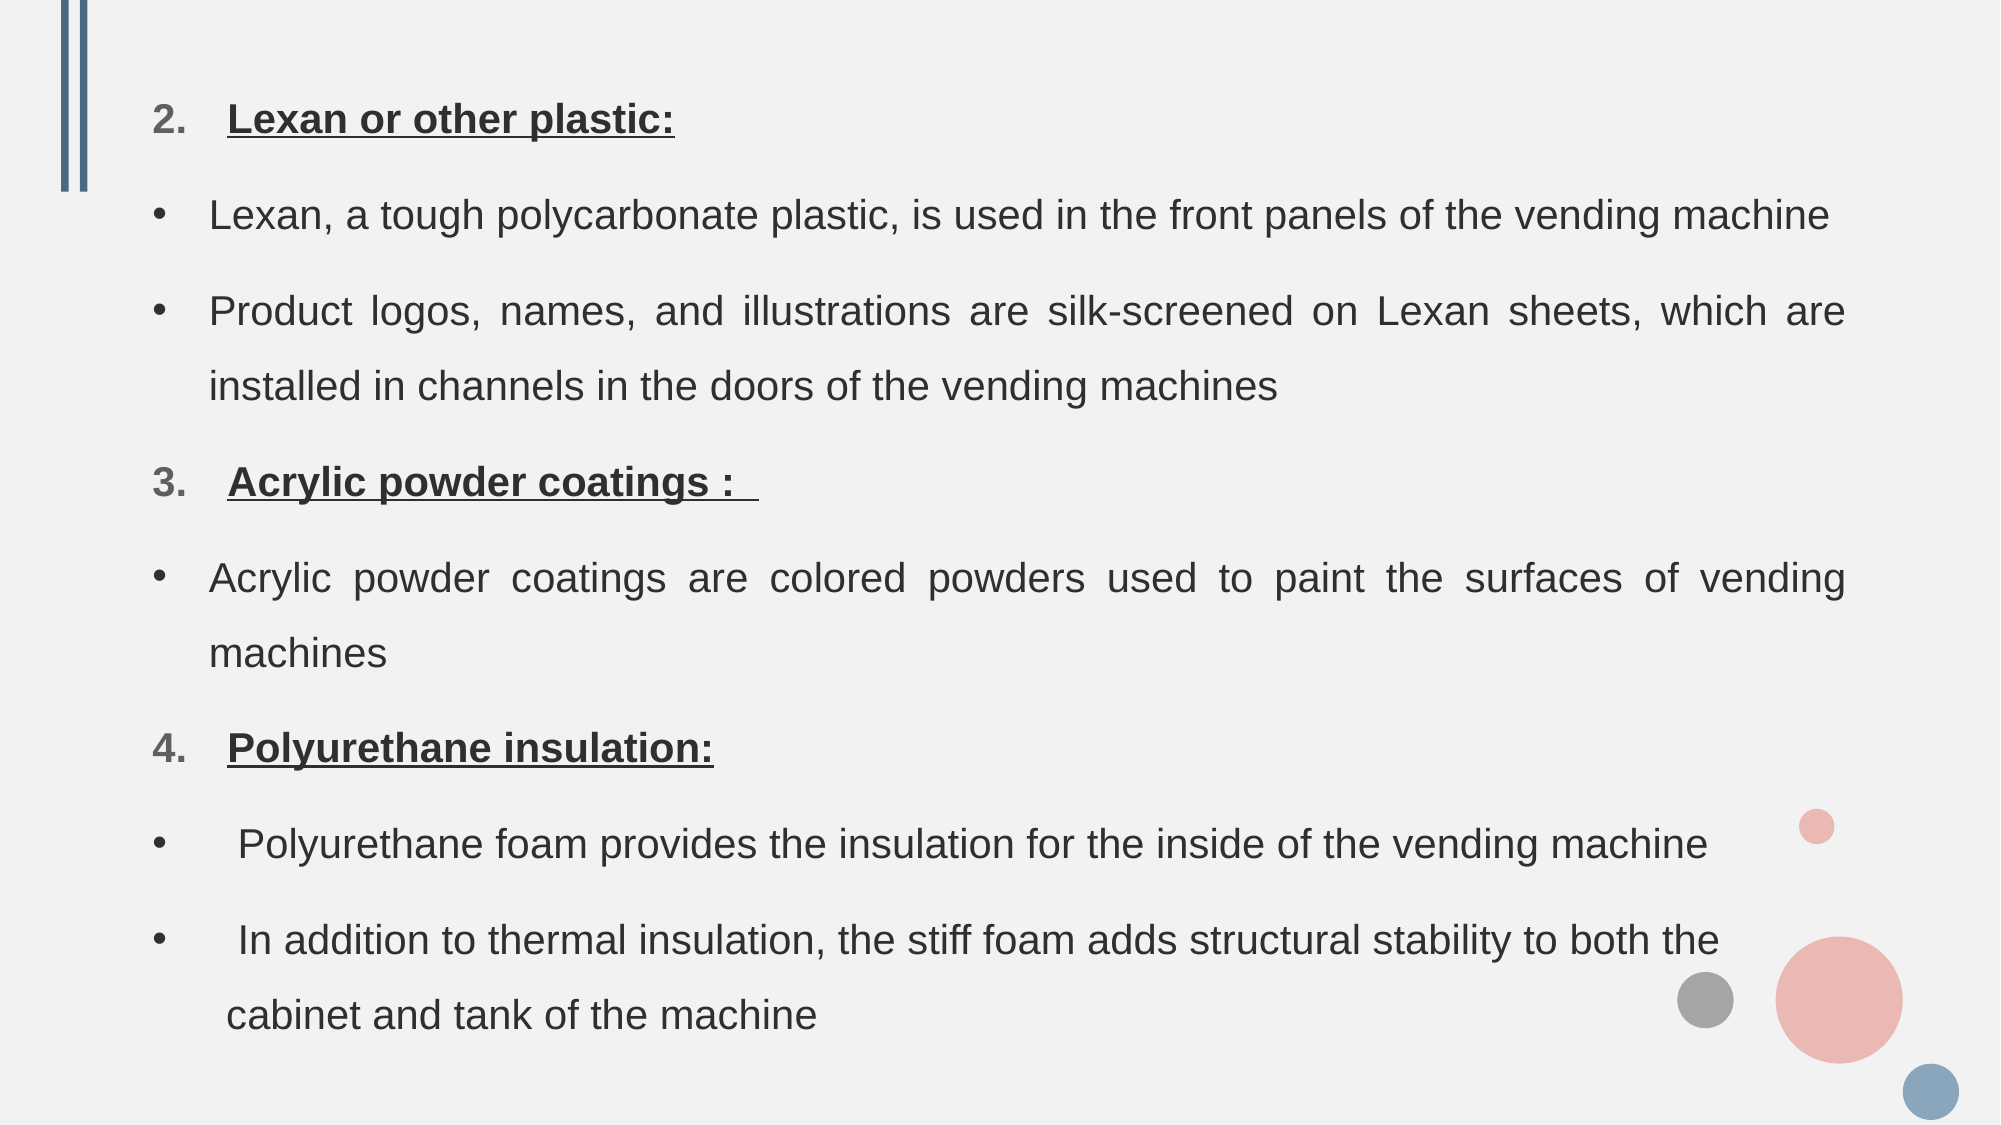

Lexan or other plastic:
Lexan, a tough polycarbonate plastic, is used in the front panels of the vending machine
Product logos, names, and illustrations are silk-screened on Lexan sheets, which are installed in channels in the doors of the vending machines
Acrylic powder coatings :
Acrylic powder coatings are colored powders used to paint the surfaces of vending machines
Polyurethane insulation:
 Polyurethane foam provides the insulation for the inside of the vending machine
 In addition to thermal insulation, the stiff foam adds structural stability to both the cabinet and tank of the machine